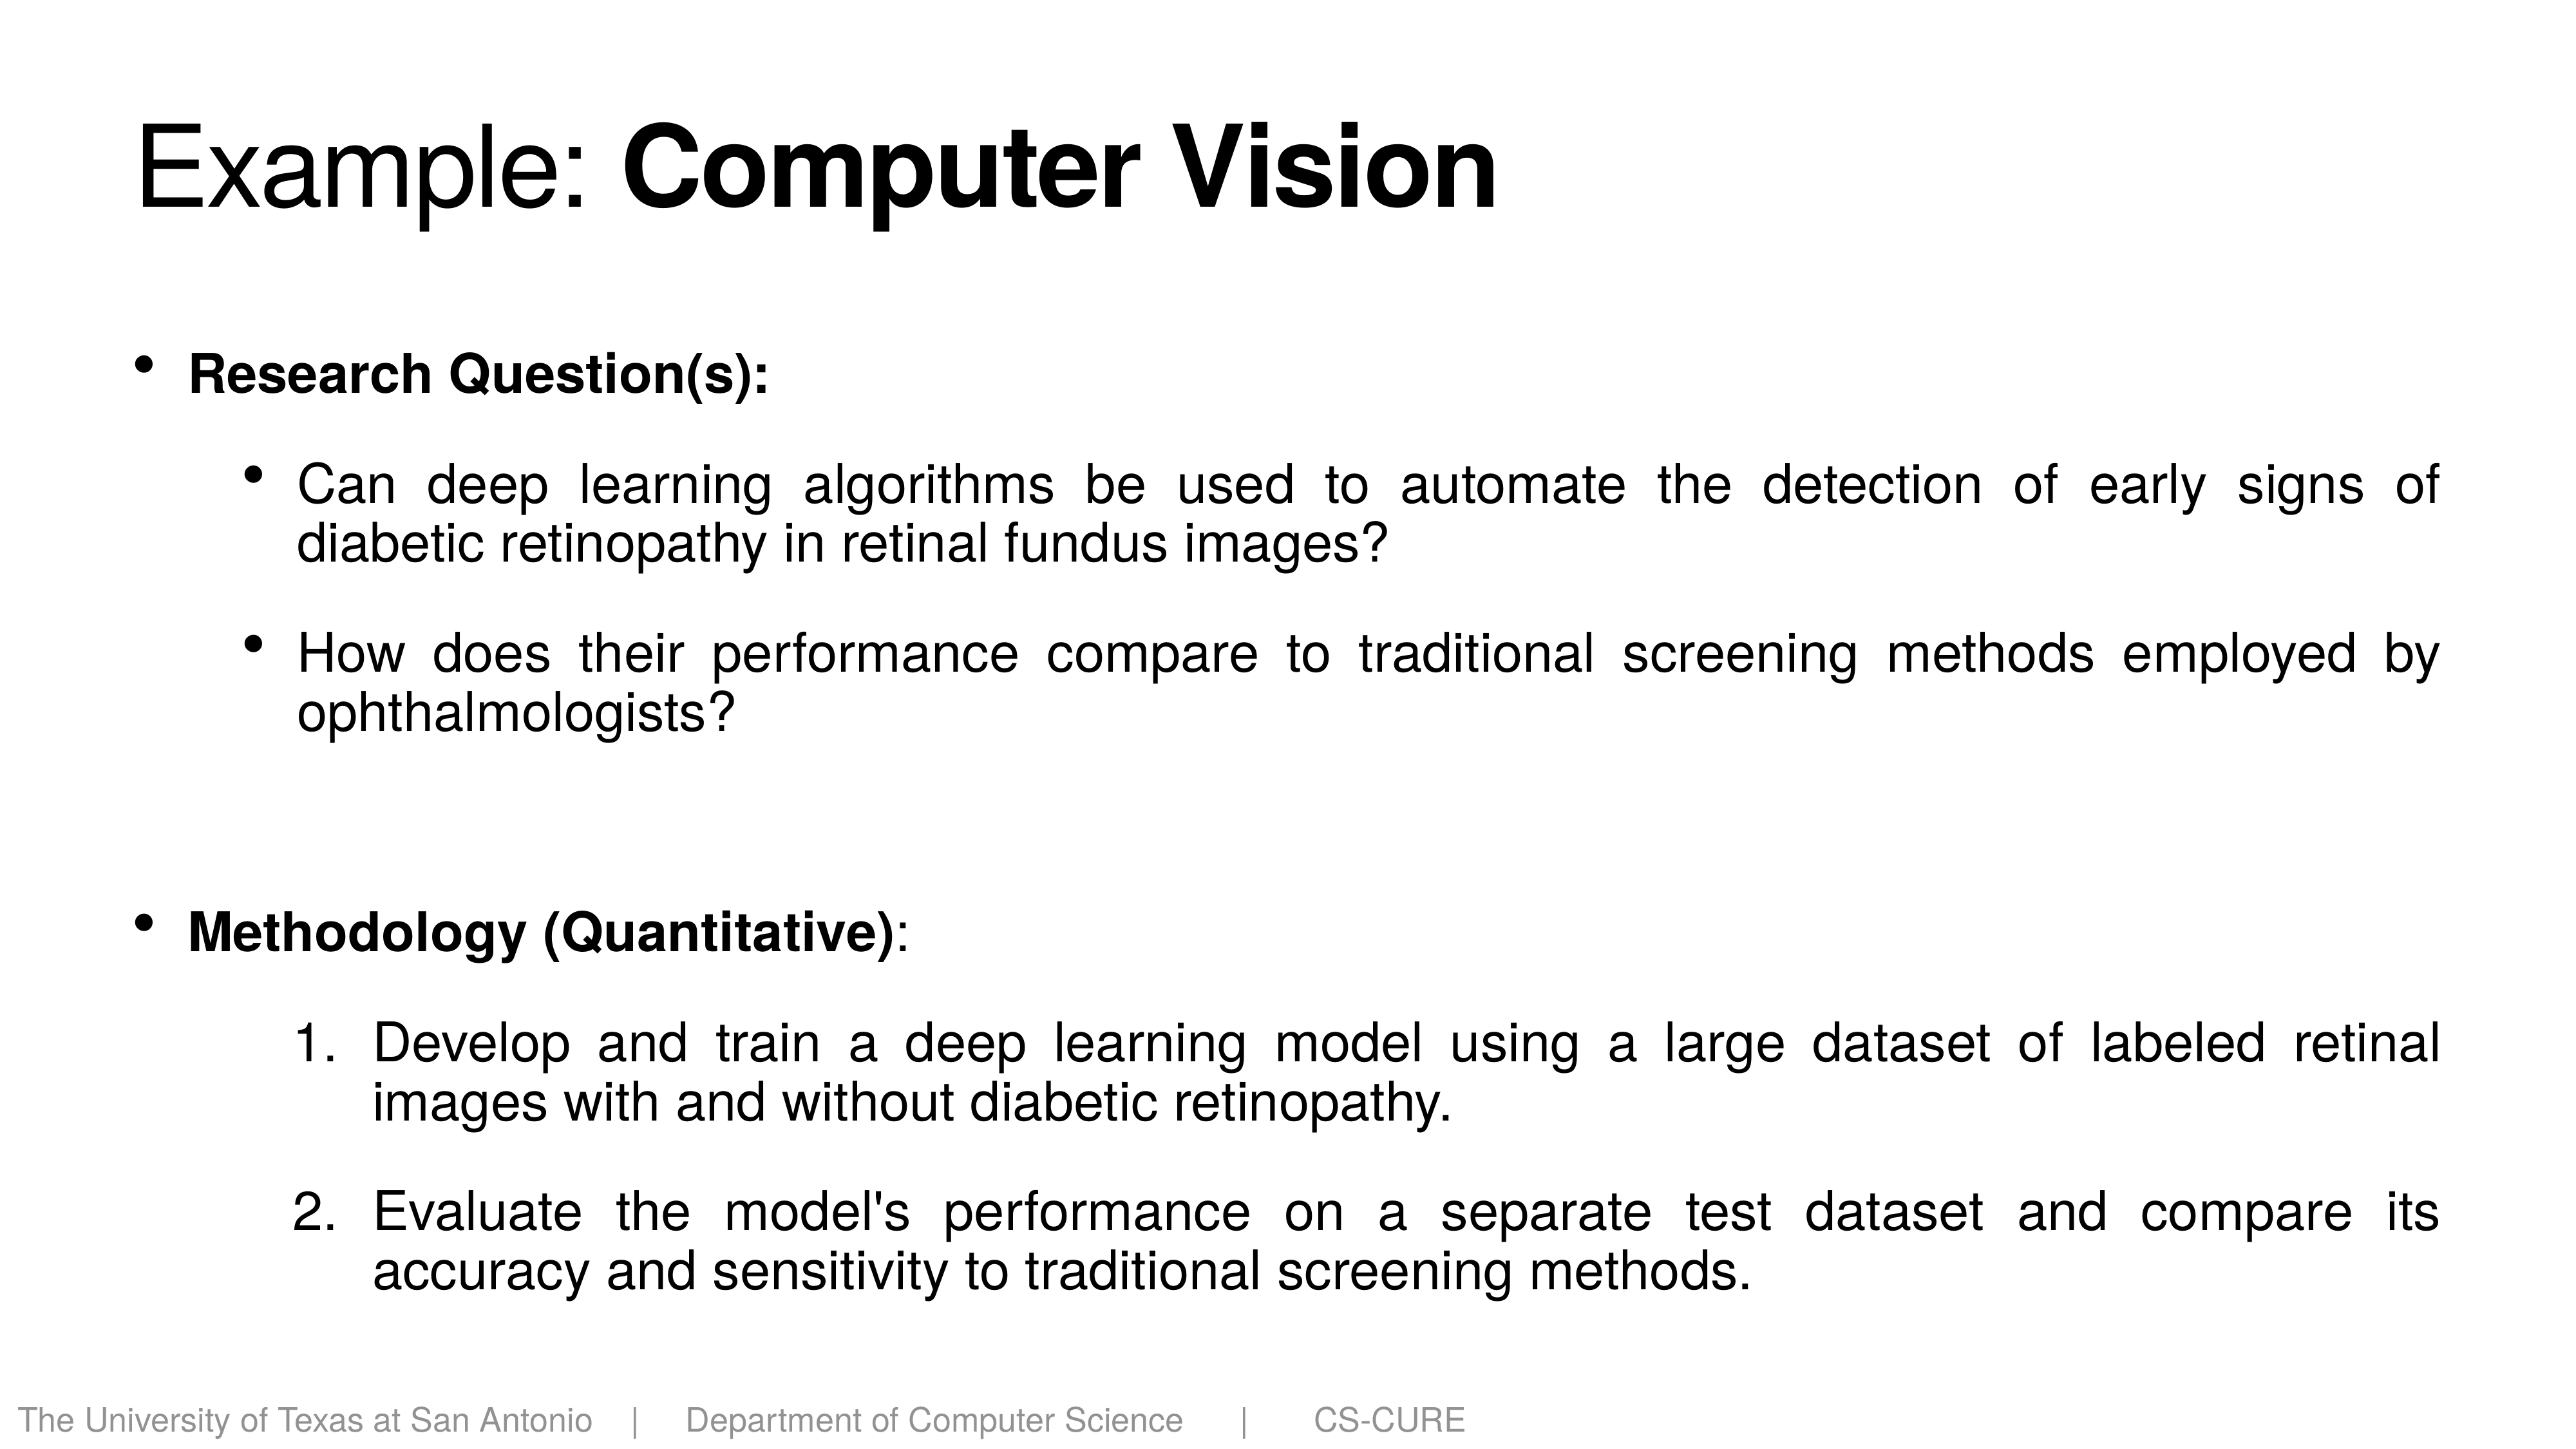

# Example: Computer Vision
Research Question(s):
Can deep learning algorithms be used to automate the detection of early signs of diabetic retinopathy in retinal fundus images?
How does their performance compare to traditional screening methods employed by ophthalmologists?

Methodology (Quantitative):
Develop and train a deep learning model using a large dataset of labeled retinal images with and without diabetic retinopathy.
Evaluate the model's performance on a separate test dataset and compare its accuracy and sensitivity to traditional screening methods.
30